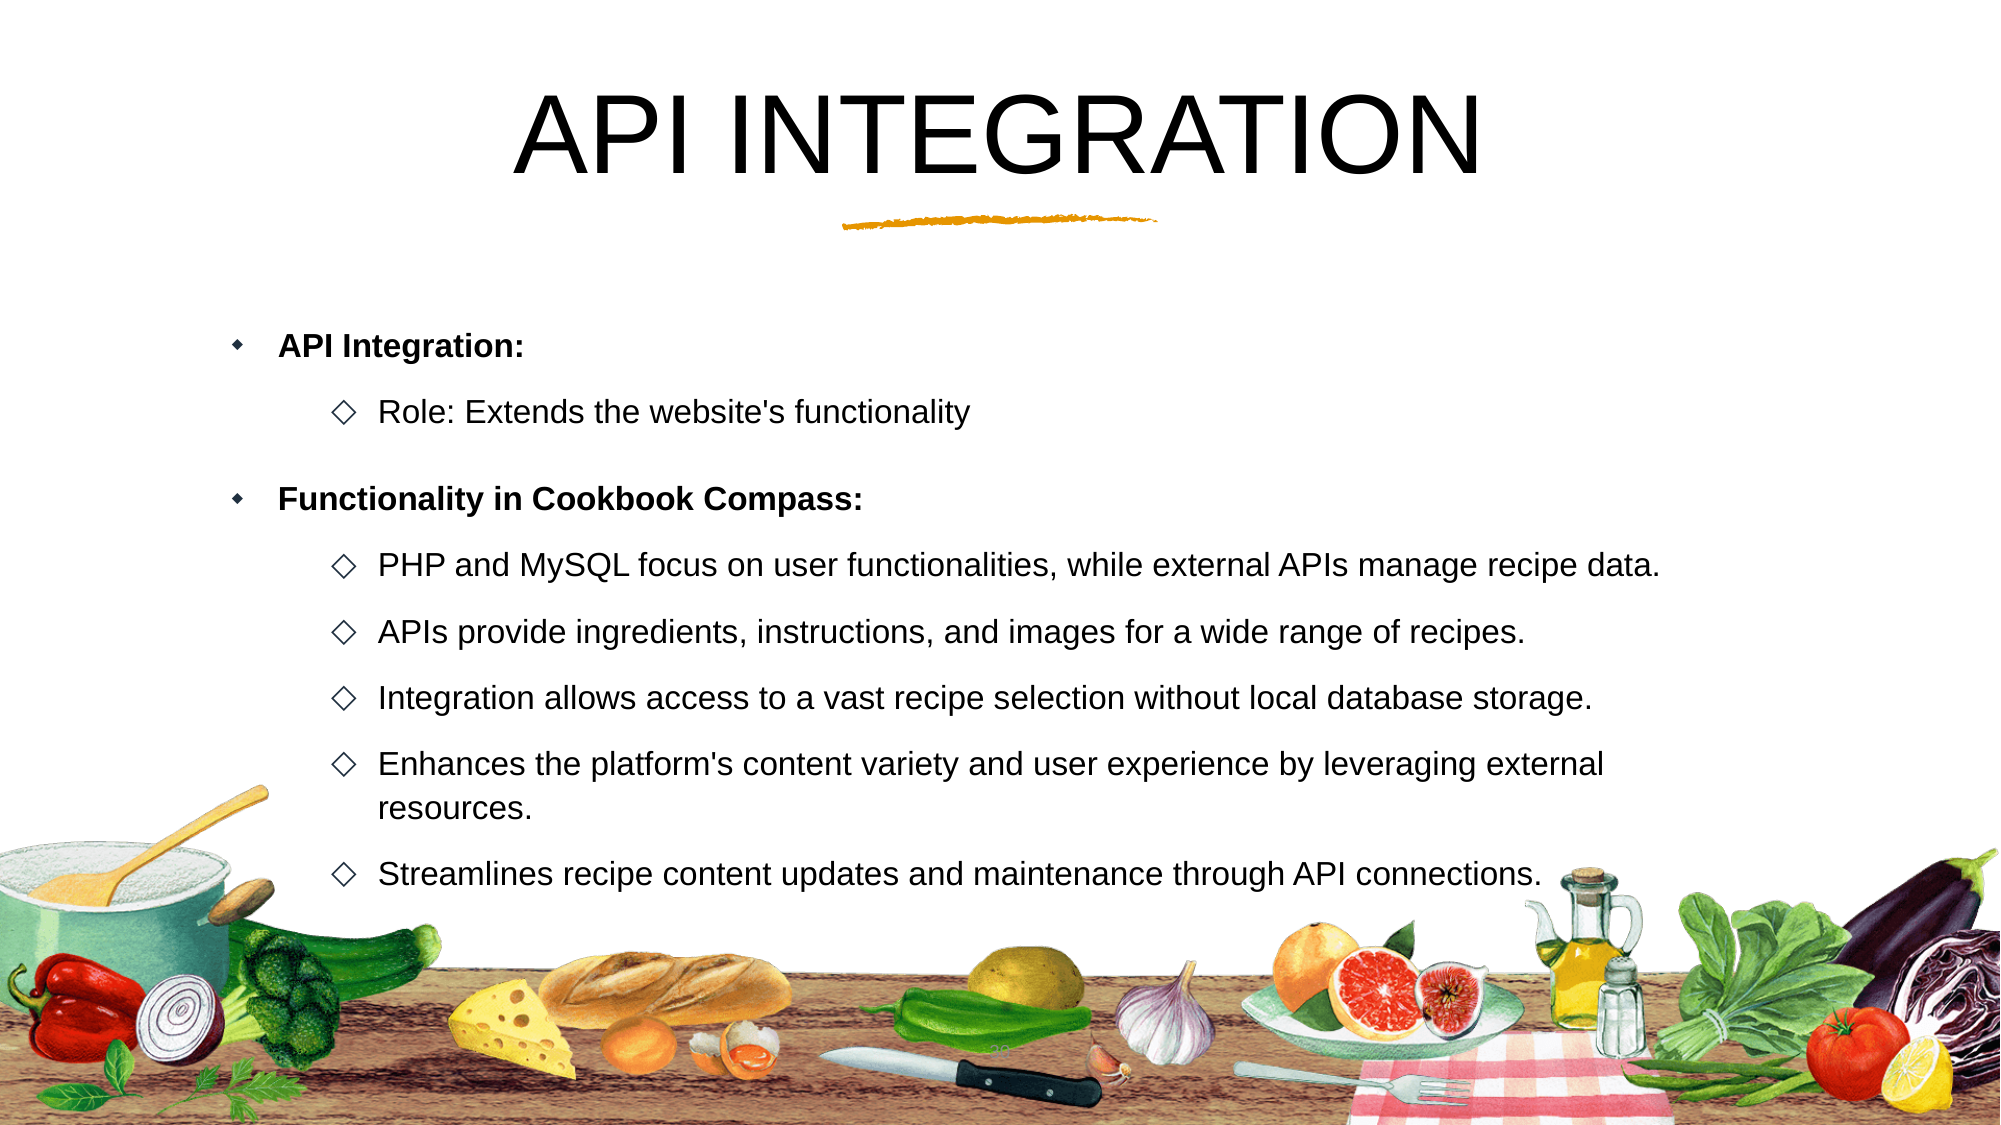

# API INTEGRATION
API Integration:
Role: Extends the website's functionality

Functionality in Cookbook Compass:
PHP and MySQL focus on user functionalities, while external APIs manage recipe data.
APIs provide ingredients, instructions, and images for a wide range of recipes.
Integration allows access to a vast recipe selection without local database storage.
Enhances the platform's content variety and user experience by leveraging external resources.
Streamlines recipe content updates and maintenance through API connections.
30